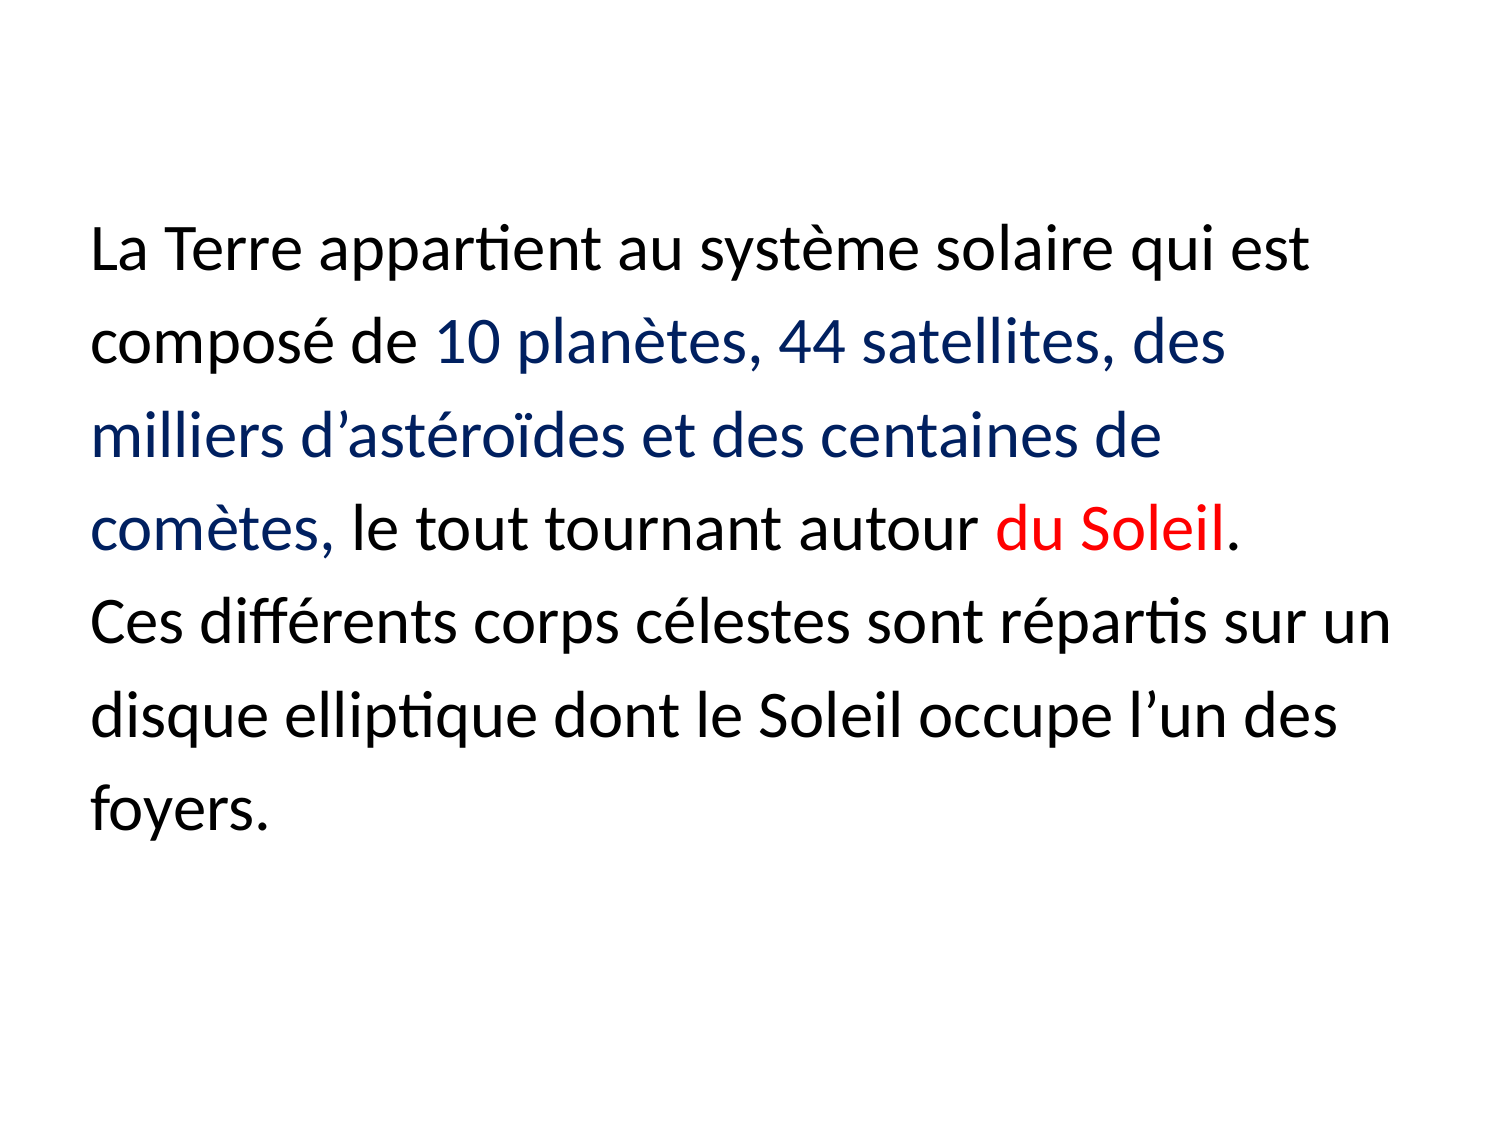

La Terre appartient au système solaire qui est
composé de 10 planètes, 44 satellites, des
milliers d’astéroïdes et des centaines de
comètes, le tout tournant autour du Soleil.
Ces différents corps célestes sont répartis sur un
disque elliptique dont le Soleil occupe l’un des
foyers.